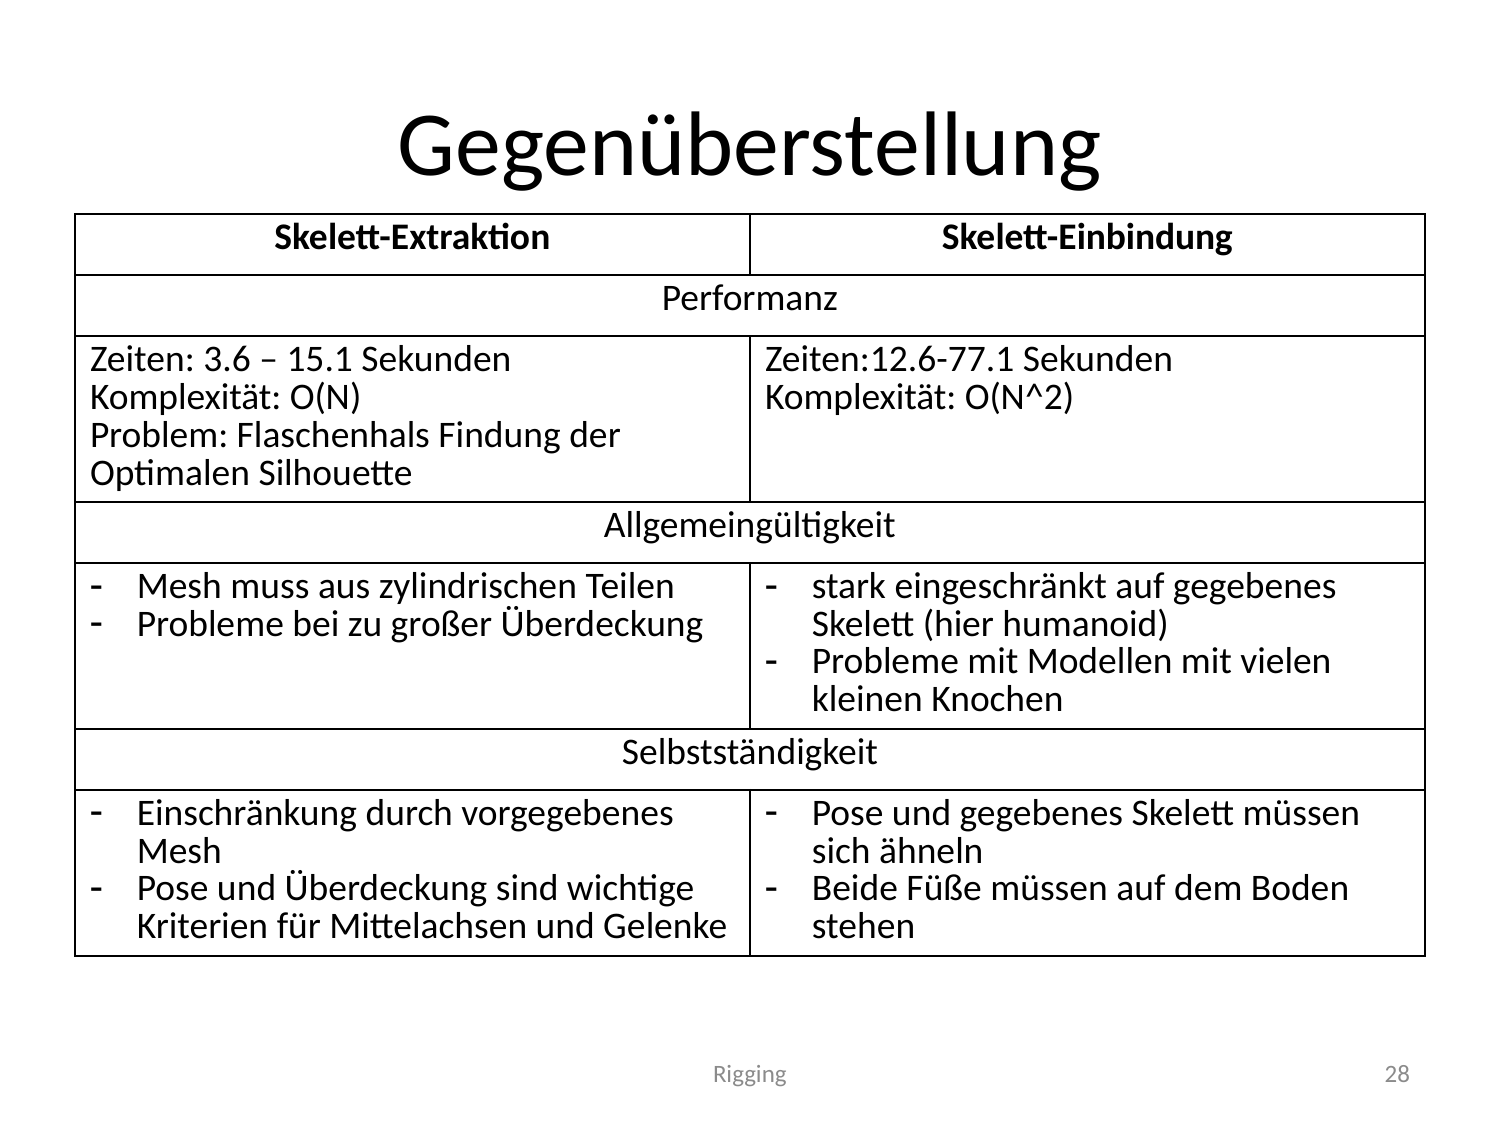

# Gegenüberstellung
| Skelett-Extraktion | Skelett-Einbindung |
| --- | --- |
| Performanz |  |
| Zeiten: 3.6 – 15.1 Sekunden Komplexität: O(N) Problem: Flaschenhals Findung der Optimalen Silhouette | Zeiten:12.6-77.1 Sekunden Komplexität: O(N^2) |
| Allgemeingültigkeit |  |
| Mesh muss aus zylindrischen Teilen Probleme bei zu großer Überdeckung | stark eingeschränkt auf gegebenes Skelett (hier humanoid) Probleme mit Modellen mit vielen kleinen Knochen |
| Selbstständigkeit |  |
| Einschränkung durch vorgegebenes Mesh Pose und Überdeckung sind wichtige Kriterien für Mittelachsen und Gelenke | Pose und gegebenes Skelett müssen sich ähneln Beide Füße müssen auf dem Boden stehen |
Rigging
28